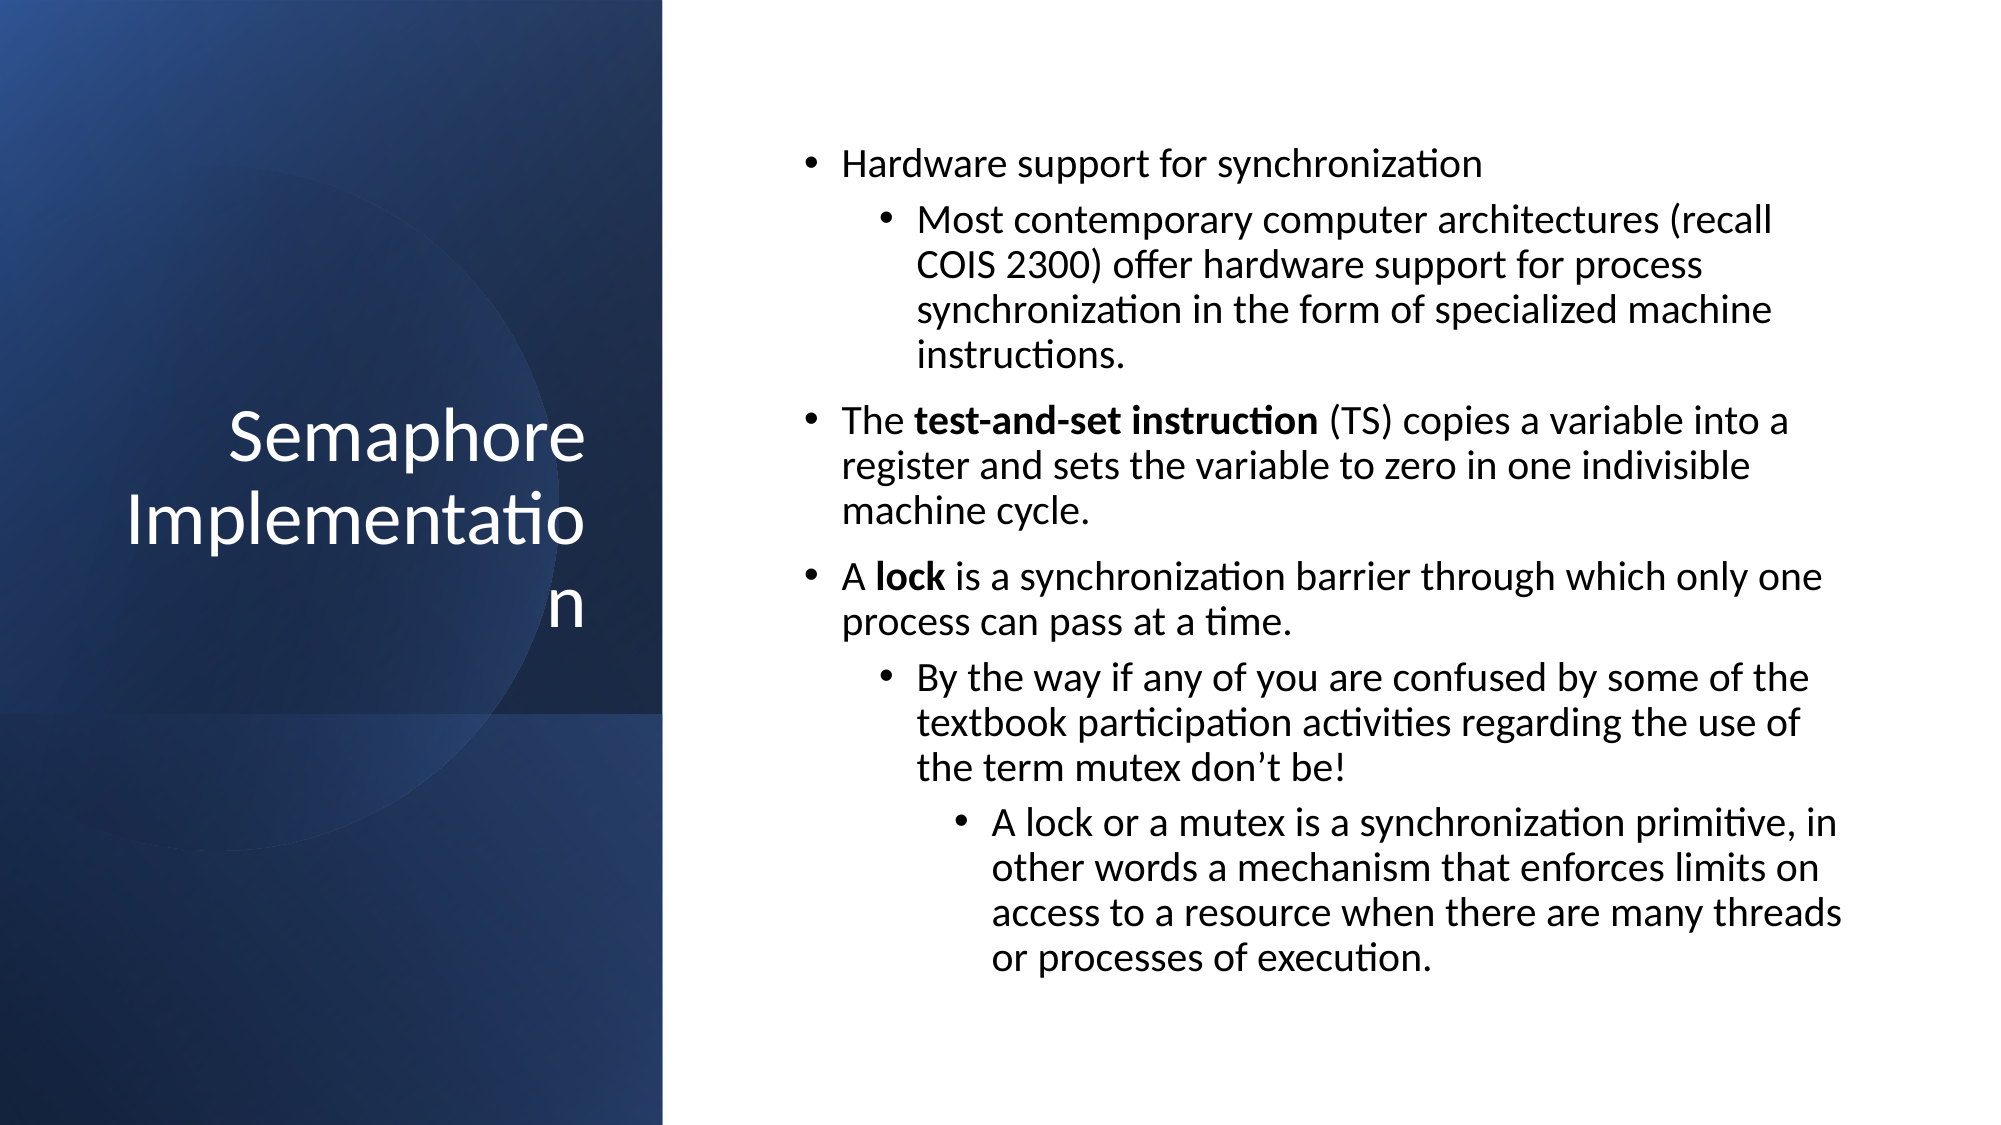

# Semaphore Implementation
Hardware support for synchronization
Most contemporary computer architectures (recall COIS 2300) offer hardware support for process synchronization in the form of specialized machine instructions.
The test-and-set instruction (TS) copies a variable into a register and sets the variable to zero in one indivisible machine cycle.
A lock is a synchronization barrier through which only one process can pass at a time.
By the way if any of you are confused by some of the textbook participation activities regarding the use of the term mutex don’t be!
A lock or a mutex is a synchronization primitive, in other words a mechanism that enforces limits on access to a resource when there are many threads or processes of execution.